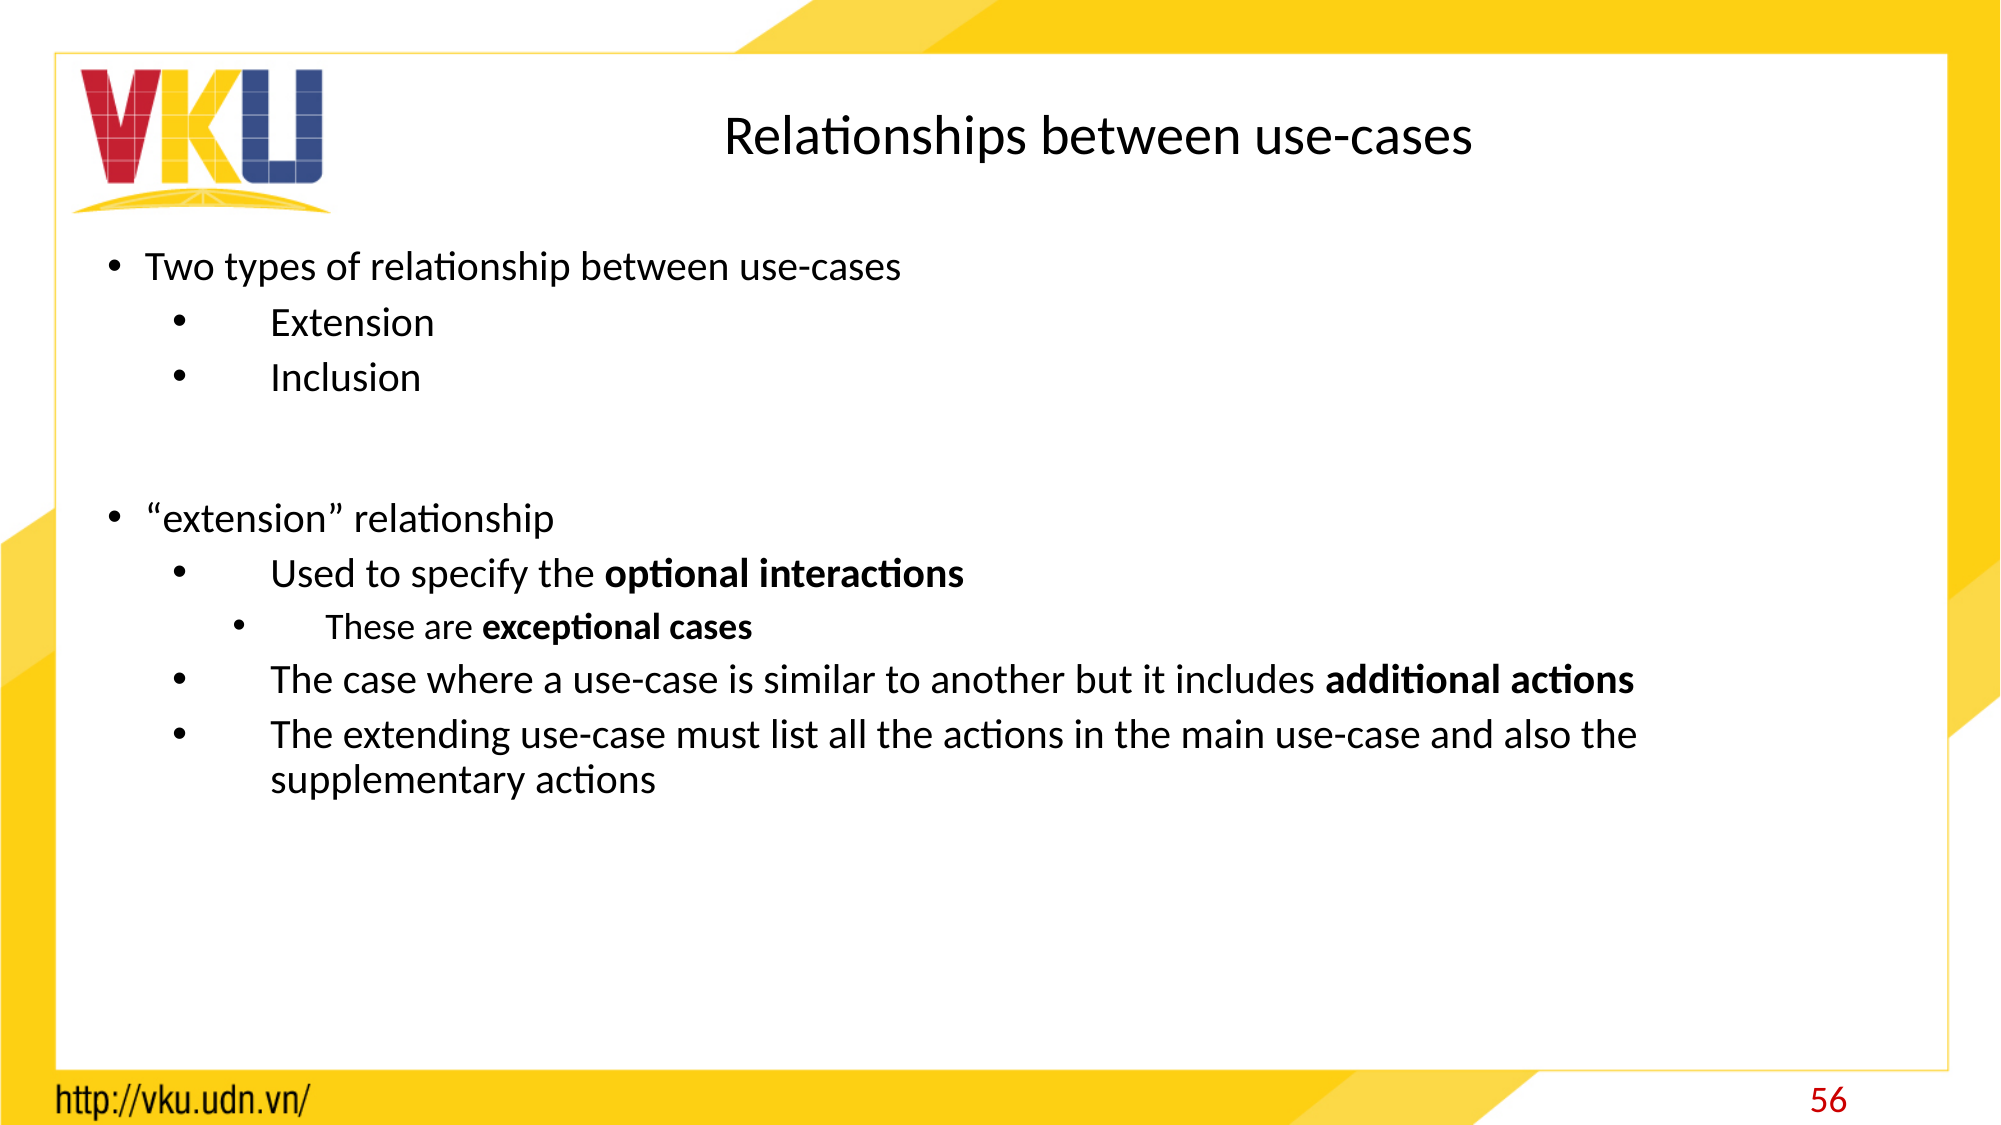

# Relationships between use-cases
Two types of relationship between use-cases
Extension
Inclusion

“extension” relationship
Used to specify the optional interactions
These are exceptional cases
The case where a use-case is similar to another but it includes additional actions
The extending use-case must list all the actions in the main use-case and also the supplementary actions
56